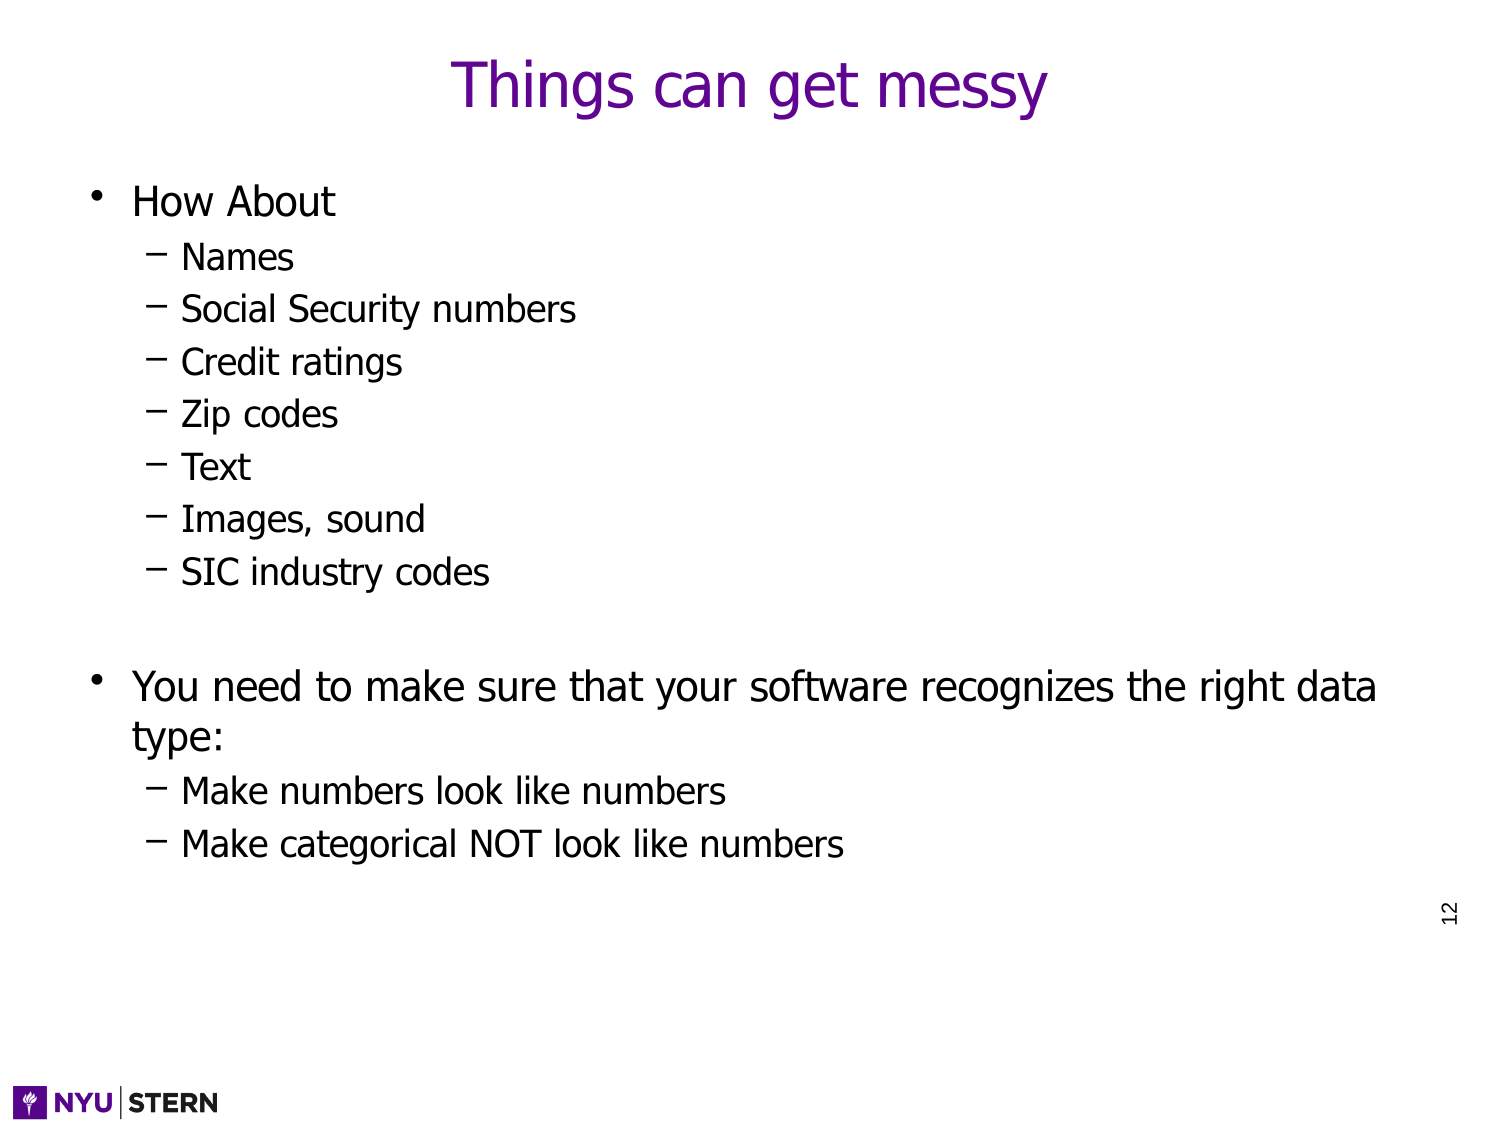

# Things can get messy
How About
Names
Social Security numbers
Credit ratings
Zip codes
Text
Images, sound
SIC industry codes

You need to make sure that your software recognizes the right data type:
Make numbers look like numbers
Make categorical NOT look like numbers
12